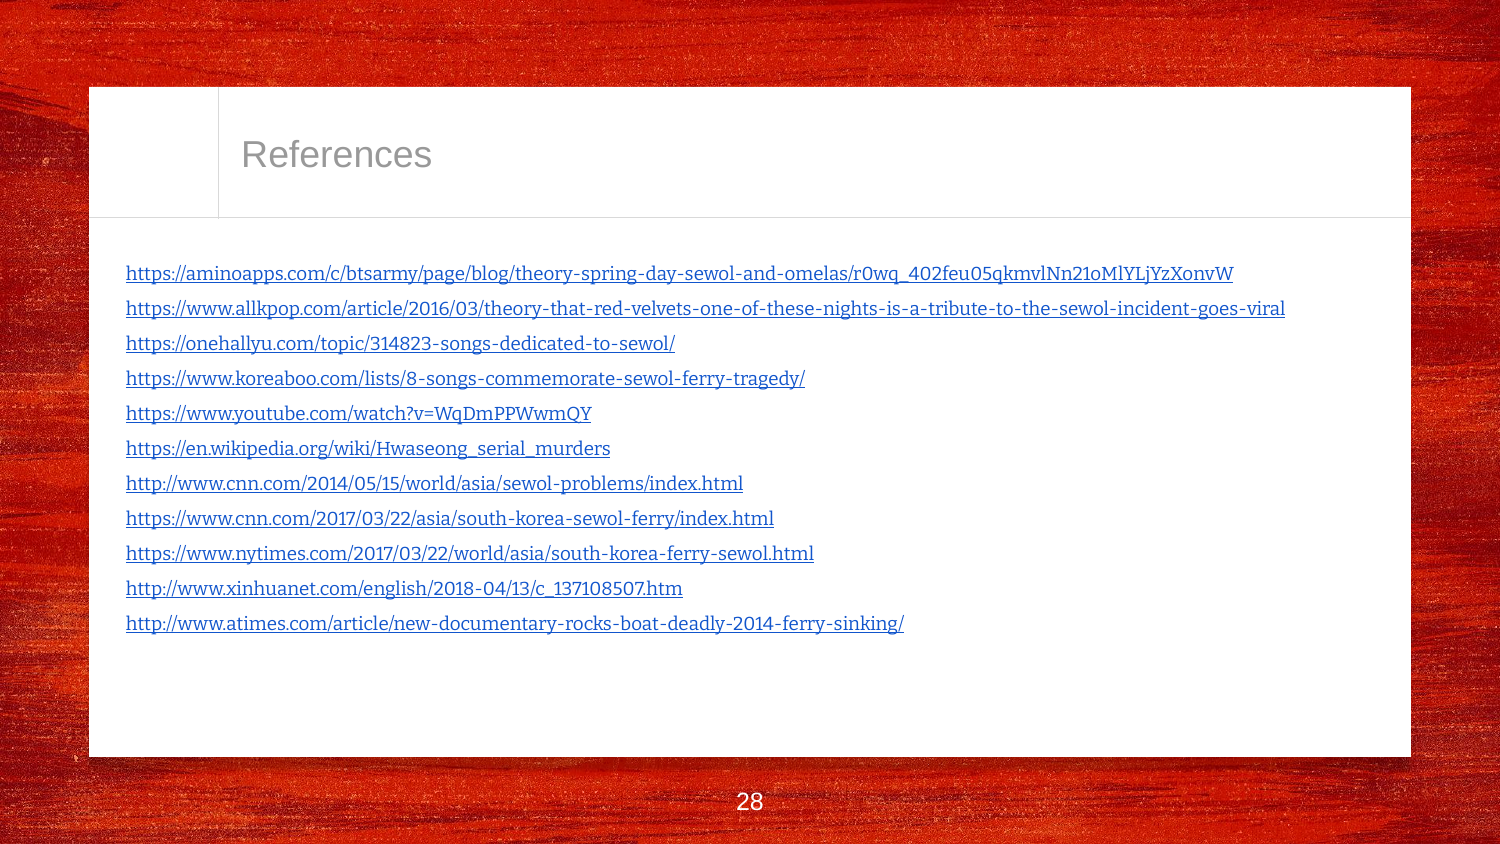

# References
https://aminoapps.com/c/btsarmy/page/blog/theory-spring-day-sewol-and-omelas/r0wq_402feu05qkmvlNn21oMlYLjYzXonvW
https://www.allkpop.com/article/2016/03/theory-that-red-velvets-one-of-these-nights-is-a-tribute-to-the-sewol-incident-goes-viral
https://onehallyu.com/topic/314823-songs-dedicated-to-sewol/
https://www.koreaboo.com/lists/8-songs-commemorate-sewol-ferry-tragedy/
https://www.youtube.com/watch?v=WqDmPPWwmQY
https://en.wikipedia.org/wiki/Hwaseong_serial_murders
http://www.cnn.com/2014/05/15/world/asia/sewol-problems/index.html
https://www.cnn.com/2017/03/22/asia/south-korea-sewol-ferry/index.html
https://www.nytimes.com/2017/03/22/world/asia/south-korea-ferry-sewol.html
http://www.xinhuanet.com/english/2018-04/13/c_137108507.htm
http://www.atimes.com/article/new-documentary-rocks-boat-deadly-2014-ferry-sinking/

28